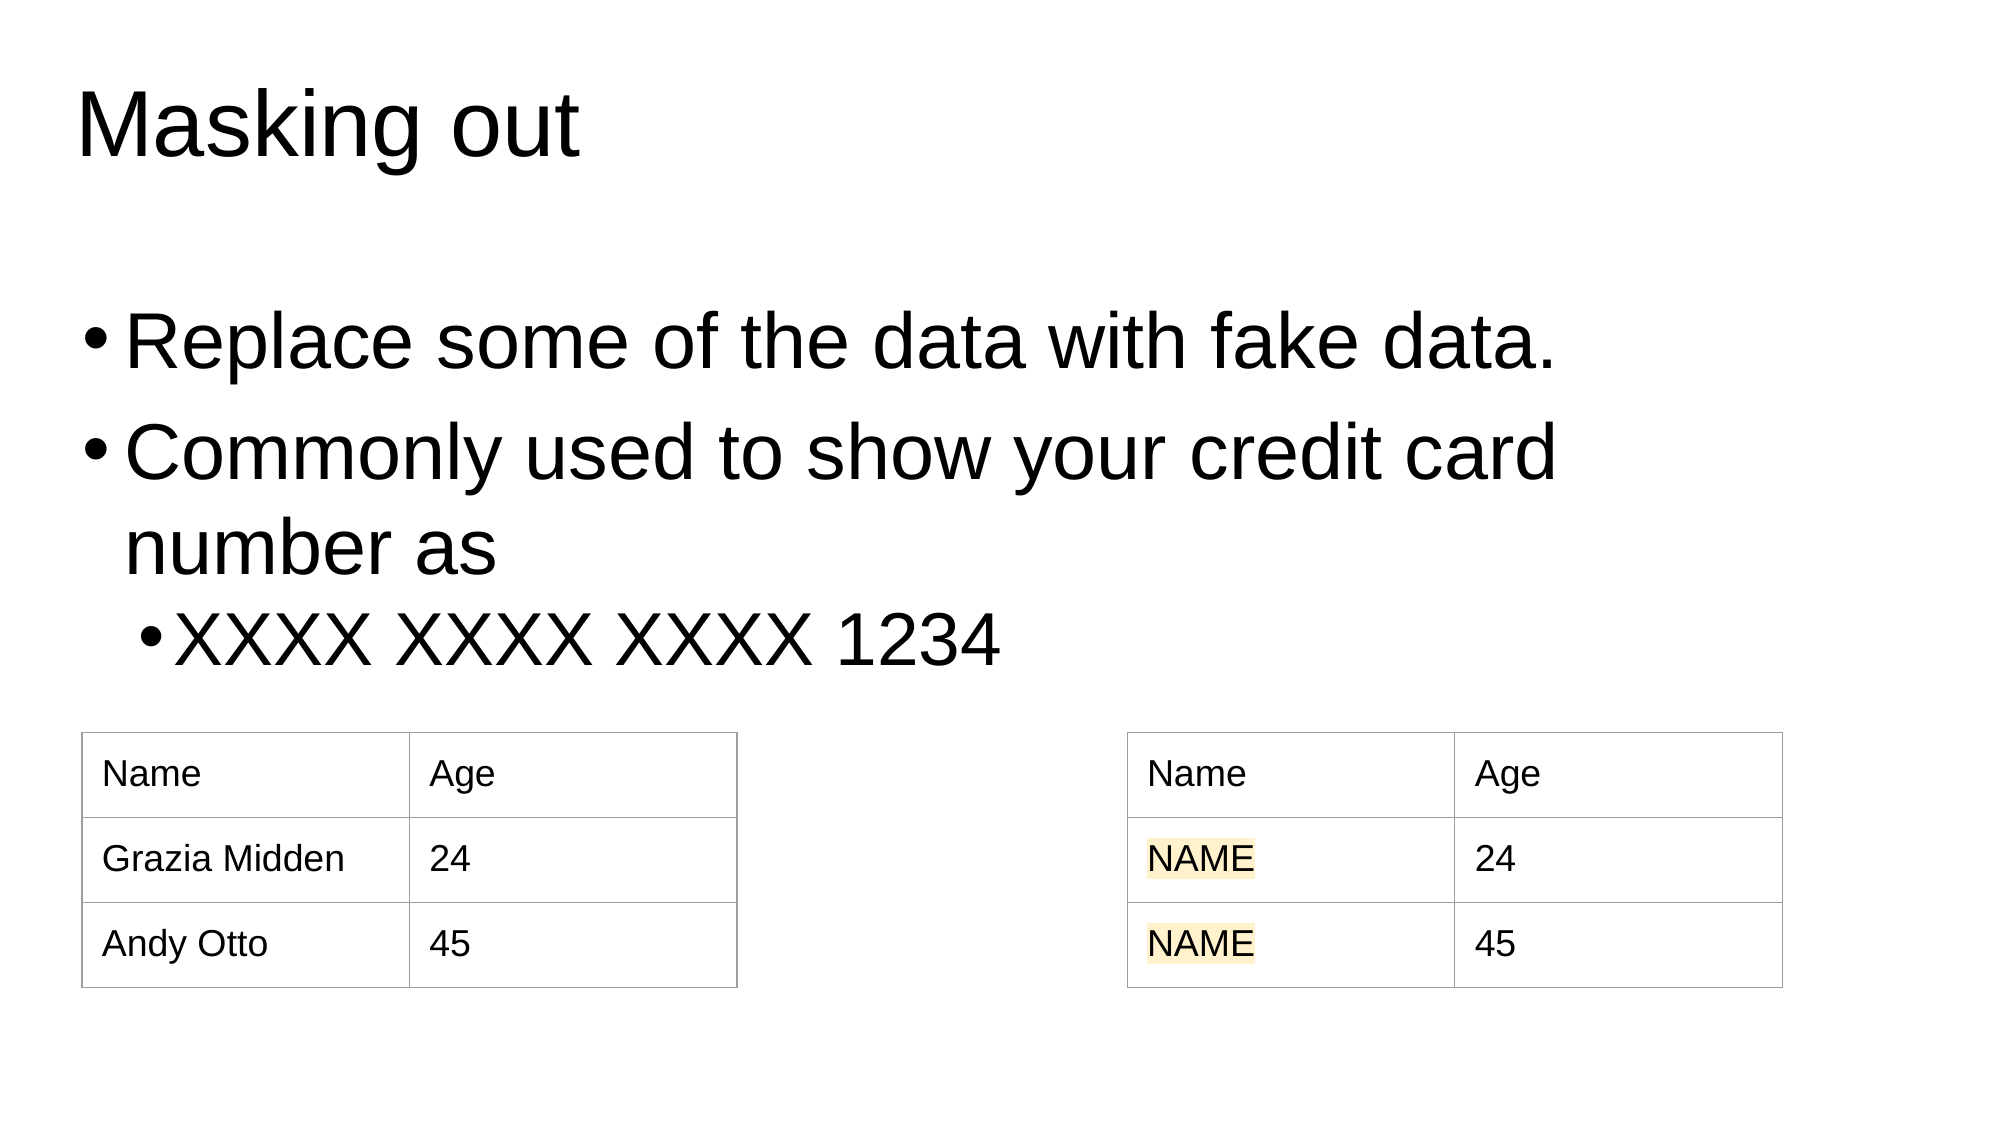

# Masking out

Replace some of the data with fake data.
Commonly used to show your credit card number as
XXXX XXXX XXXX 1234

| Name | Age |
| --- | --- |
| Grazia Midden | 24 |
| Andy Otto | 45 |
| Name | Age |
| --- | --- |
| NAME | 24 |
| NAME | 45 |